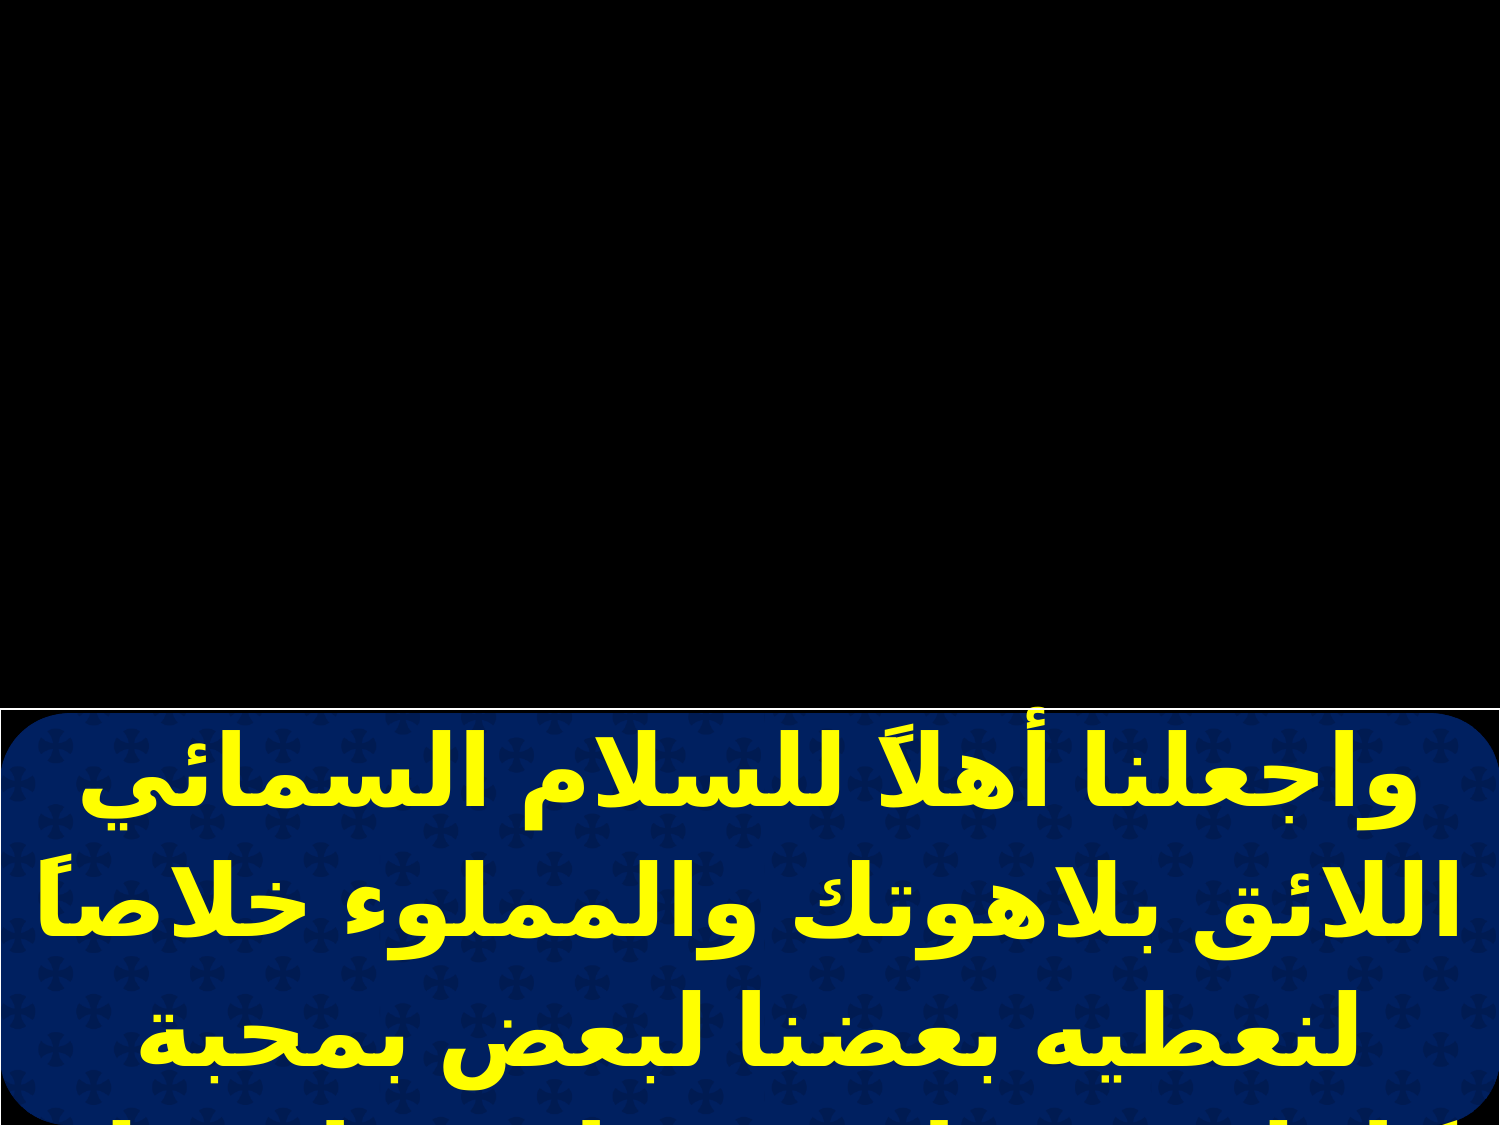

| واجعلنا أهلاً للسلام السمائي اللائق بلاهوتك والمملوء خلاصاً لنعطيه بعضنا لبعض بمحبة كاملة ونقبل بعضنا بعضا بقبلة مقدسة |
| --- |